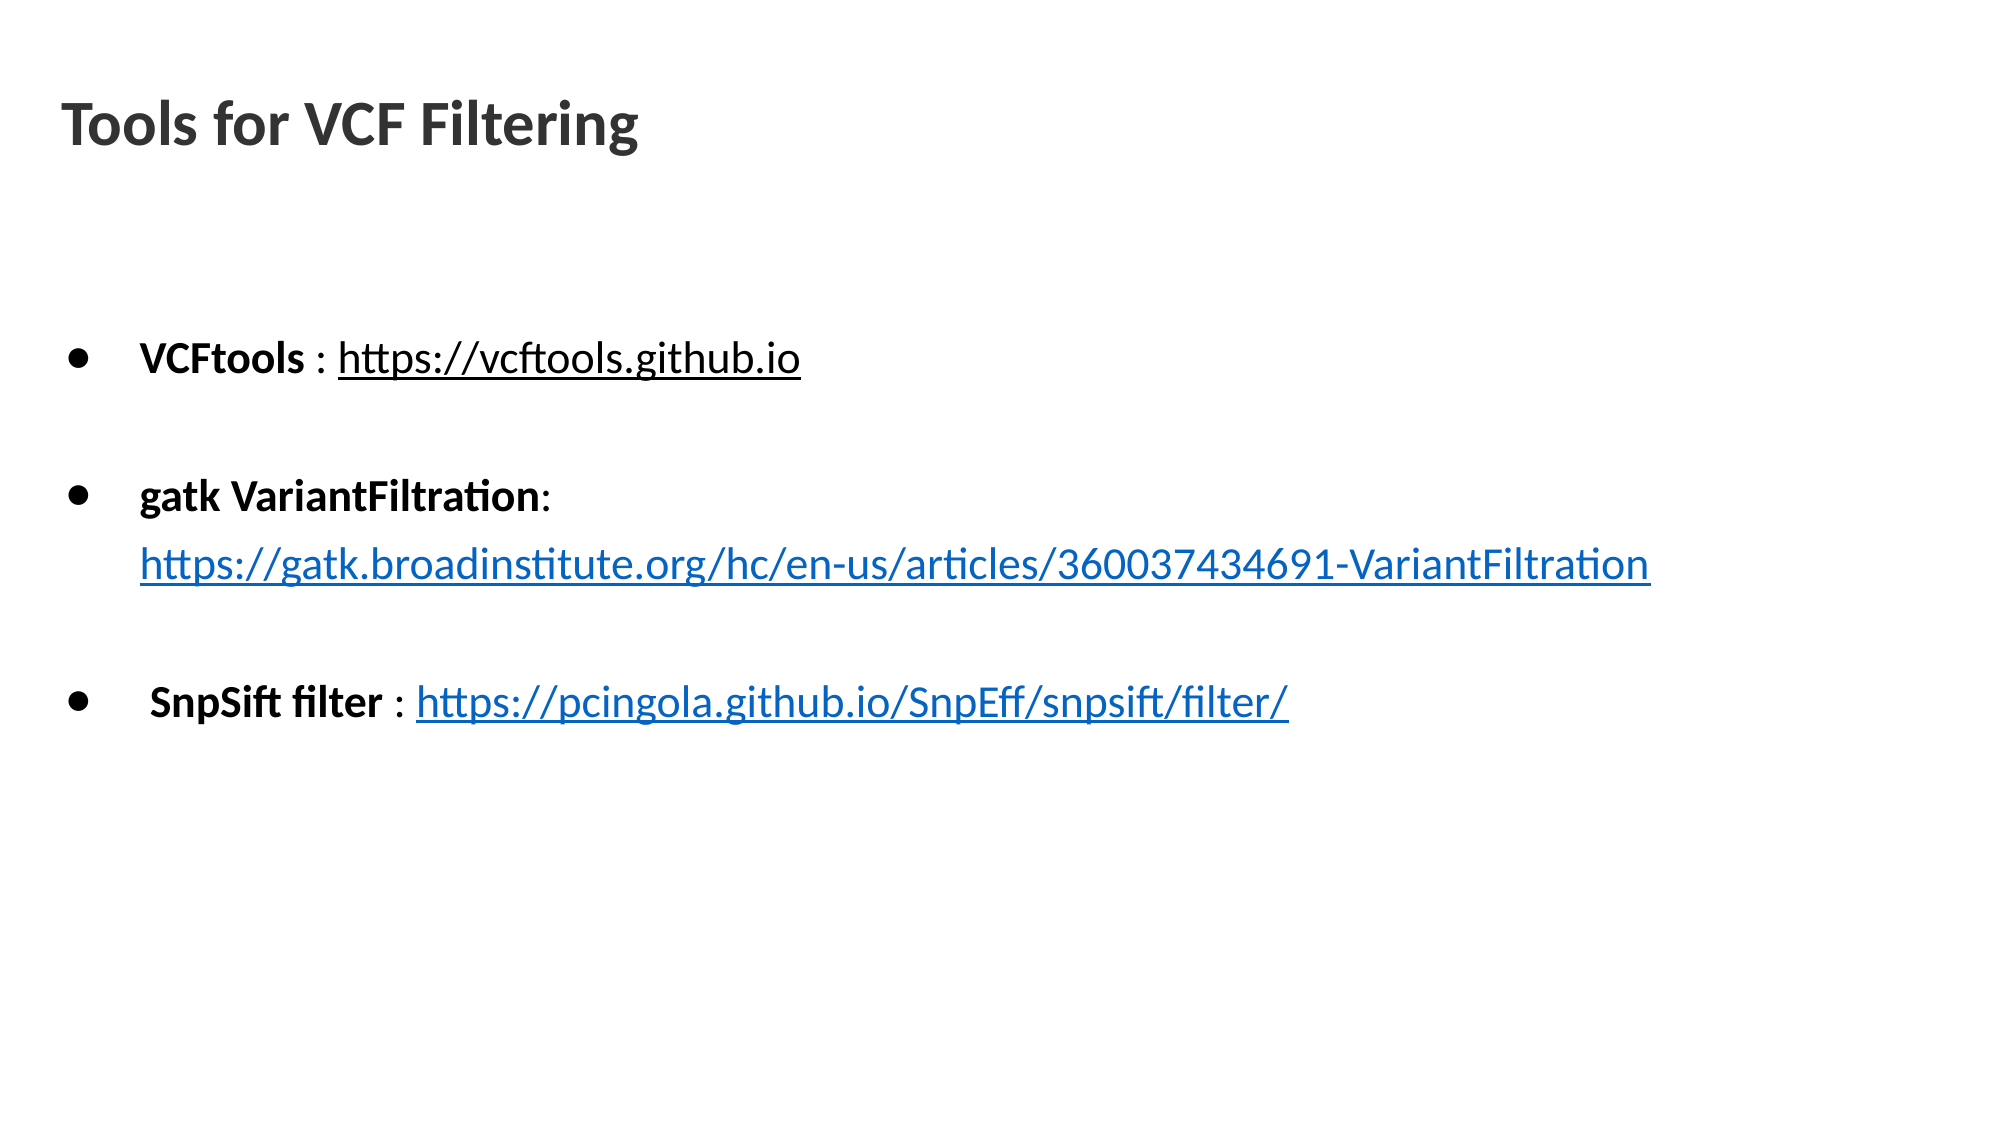

Tools for VCF Filtering
VCFtools : https://vcftools.github.io

gatk VariantFiltration: https://gatk.broadinstitute.org/hc/en-us/articles/360037434691-VariantFiltration

 SnpSift filter : https://pcingola.github.io/SnpEff/snpsift/filter/